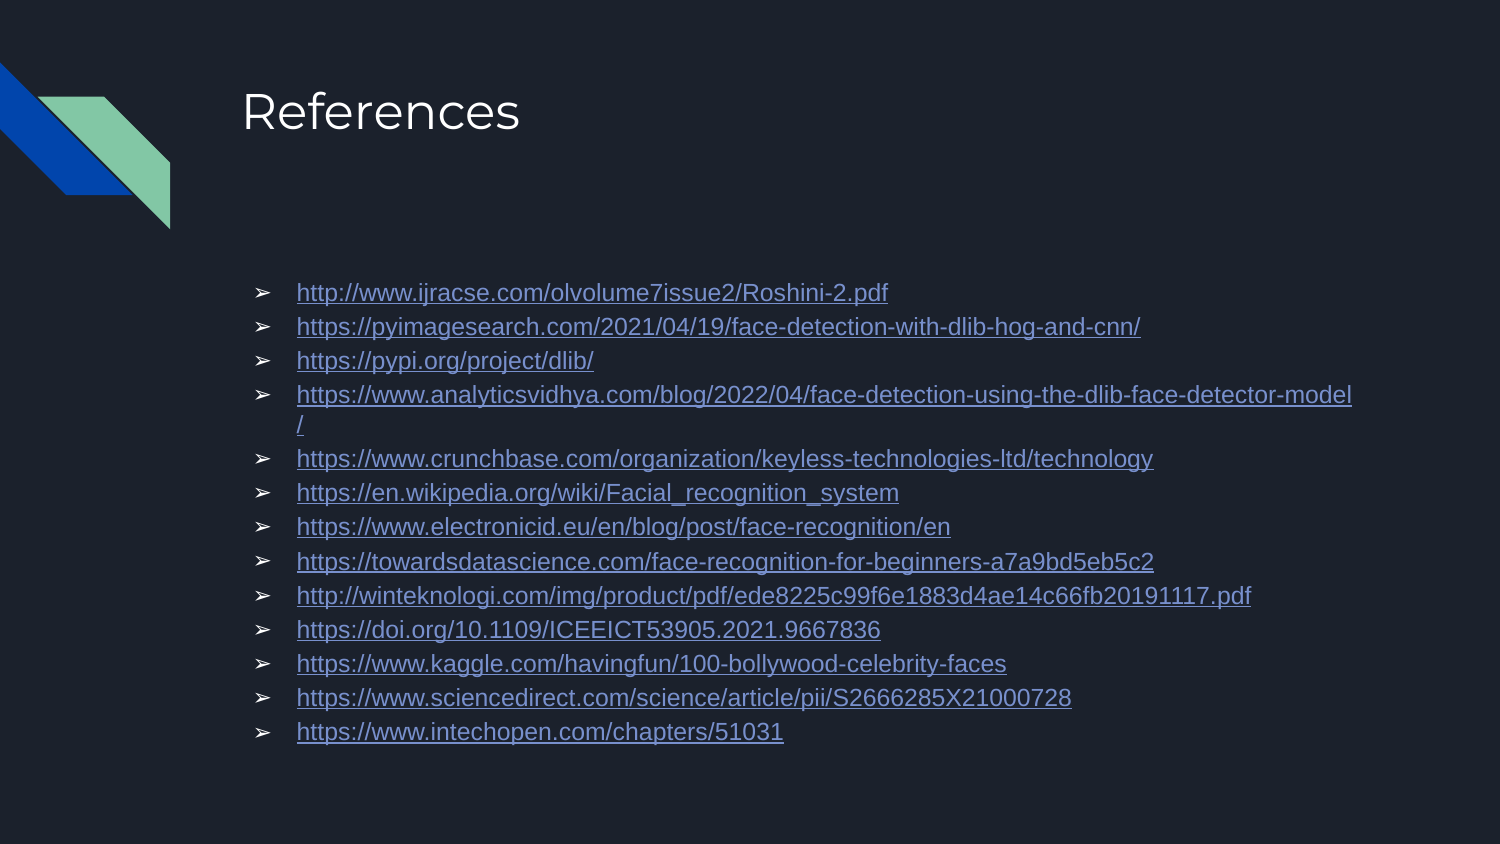

# References
http://www.ijracse.com/olvolume7issue2/Roshini-2.pdf
https://pyimagesearch.com/2021/04/19/face-detection-with-dlib-hog-and-cnn/
https://pypi.org/project/dlib/
https://www.analyticsvidhya.com/blog/2022/04/face-detection-using-the-dlib-face-detector-model/
https://www.crunchbase.com/organization/keyless-technologies-ltd/technology
https://en.wikipedia.org/wiki/Facial_recognition_system
https://www.electronicid.eu/en/blog/post/face-recognition/en
https://towardsdatascience.com/face-recognition-for-beginners-a7a9bd5eb5c2
http://winteknologi.com/img/product/pdf/ede8225c99f6e1883d4ae14c66fb20191117.pdf
https://doi.org/10.1109/ICEEICT53905.2021.9667836
https://www.kaggle.com/havingfun/100-bollywood-celebrity-faces
https://www.sciencedirect.com/science/article/pii/S2666285X21000728
https://www.intechopen.com/chapters/51031